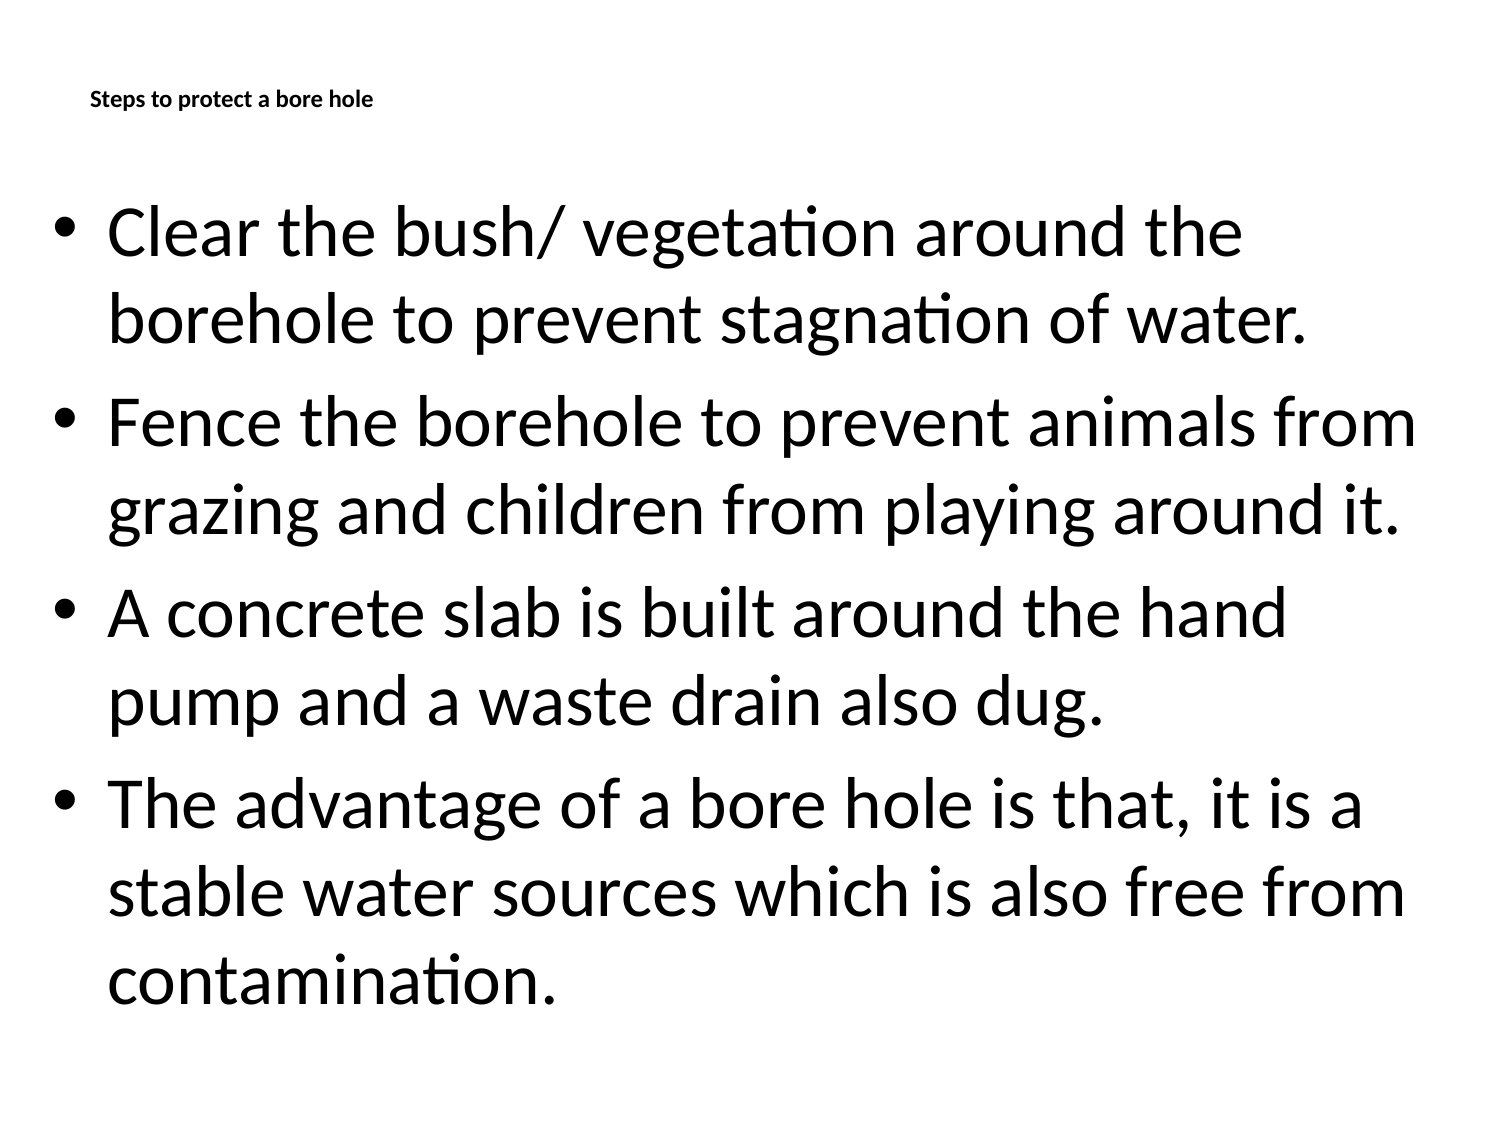

# Steps to protect a bore hole
Clear the bush/ vegetation around the borehole to prevent stagnation of water.
Fence the borehole to prevent animals from grazing and children from playing around it.
A concrete slab is built around the hand pump and a waste drain also dug.
The advantage of a bore hole is that, it is a stable water sources which is also free from contamination.